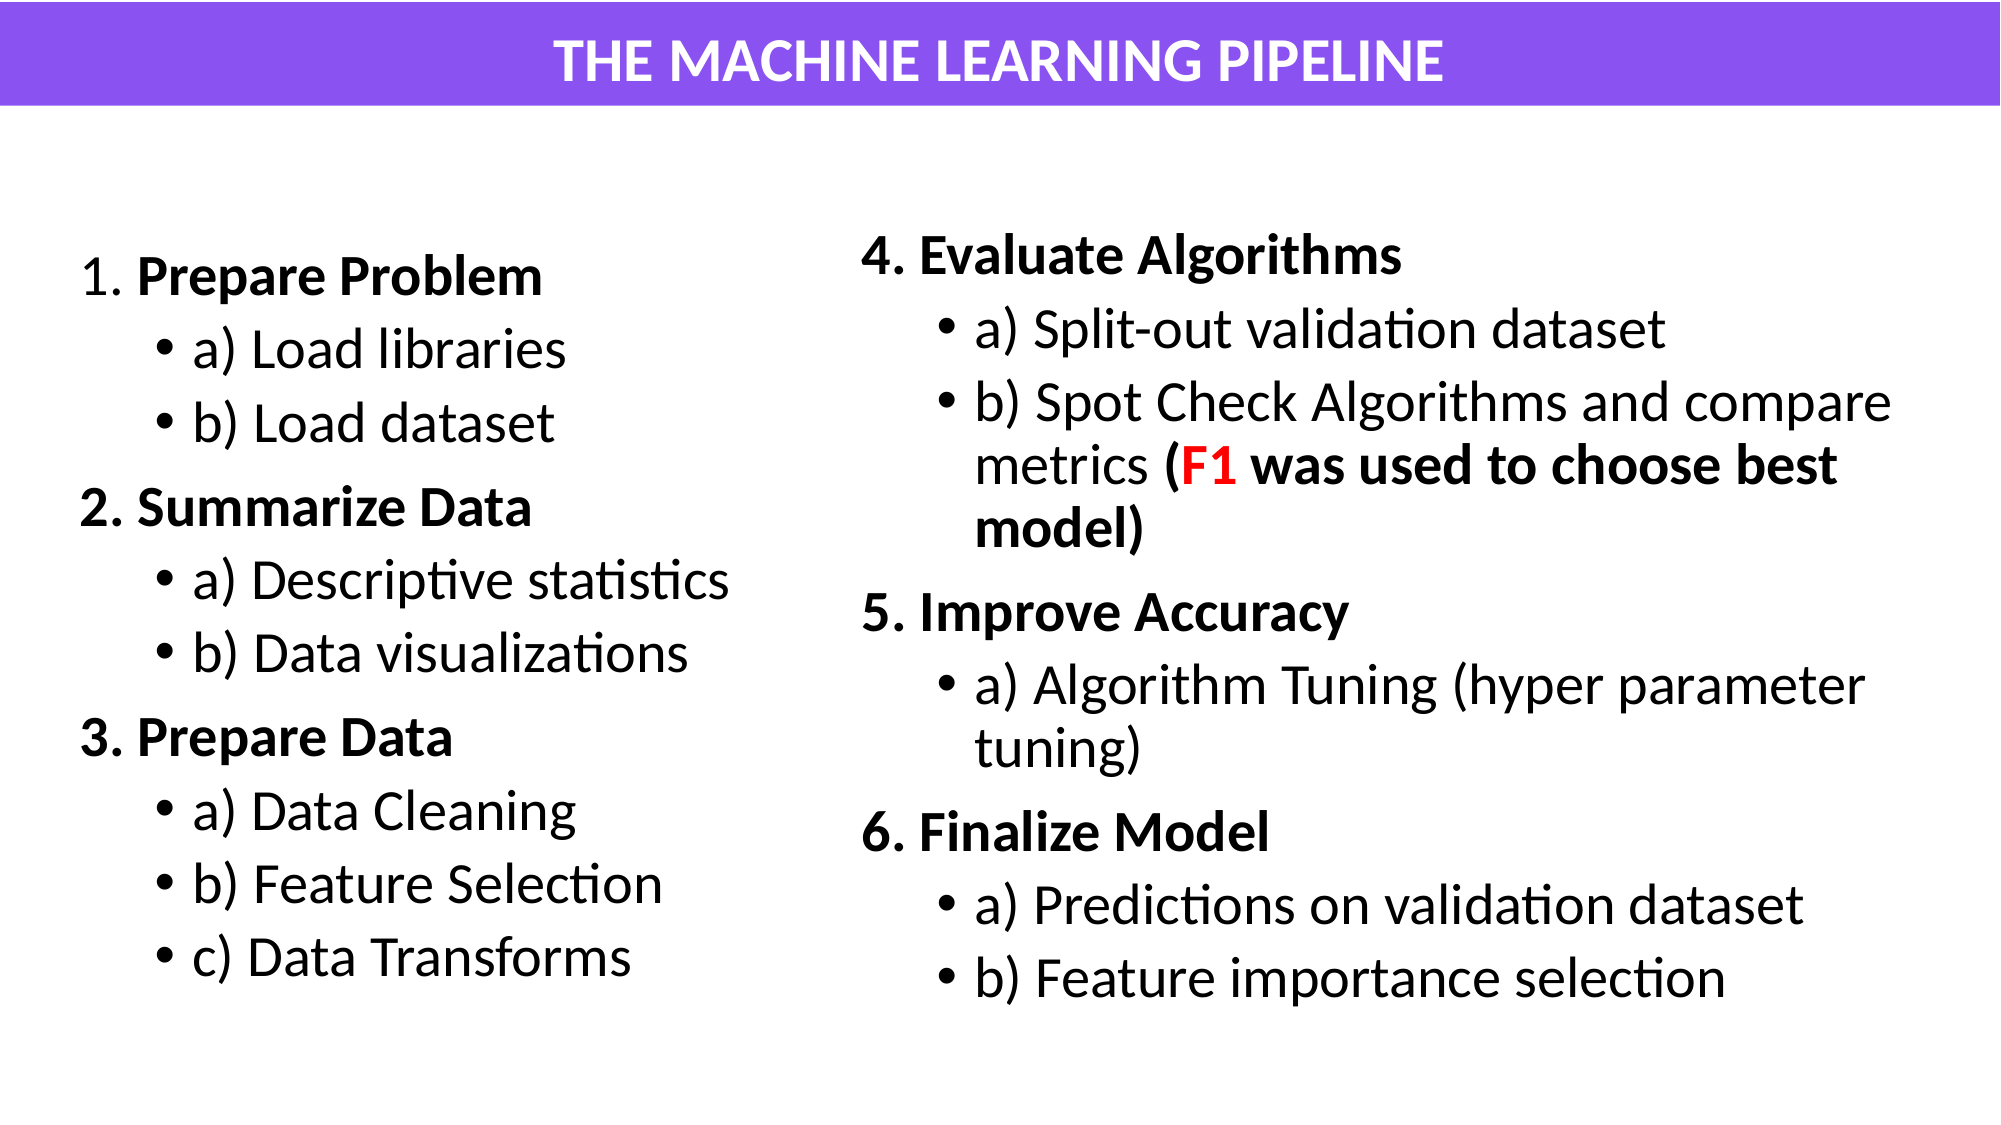

THE MACHINE LEARNING PIPELINE
4. Evaluate Algorithms
a) Split-out validation dataset
b) Spot Check Algorithms and compare metrics (F1 was used to choose best model)
5. Improve Accuracy
a) Algorithm Tuning (hyper parameter tuning)
6. Finalize Model
a) Predictions on validation dataset
b) Feature importance selection
1. Prepare Problem
a) Load libraries
b) Load dataset
2. Summarize Data
a) Descriptive statistics
b) Data visualizations
3. Prepare Data
a) Data Cleaning
b) Feature Selection
c) Data Transforms